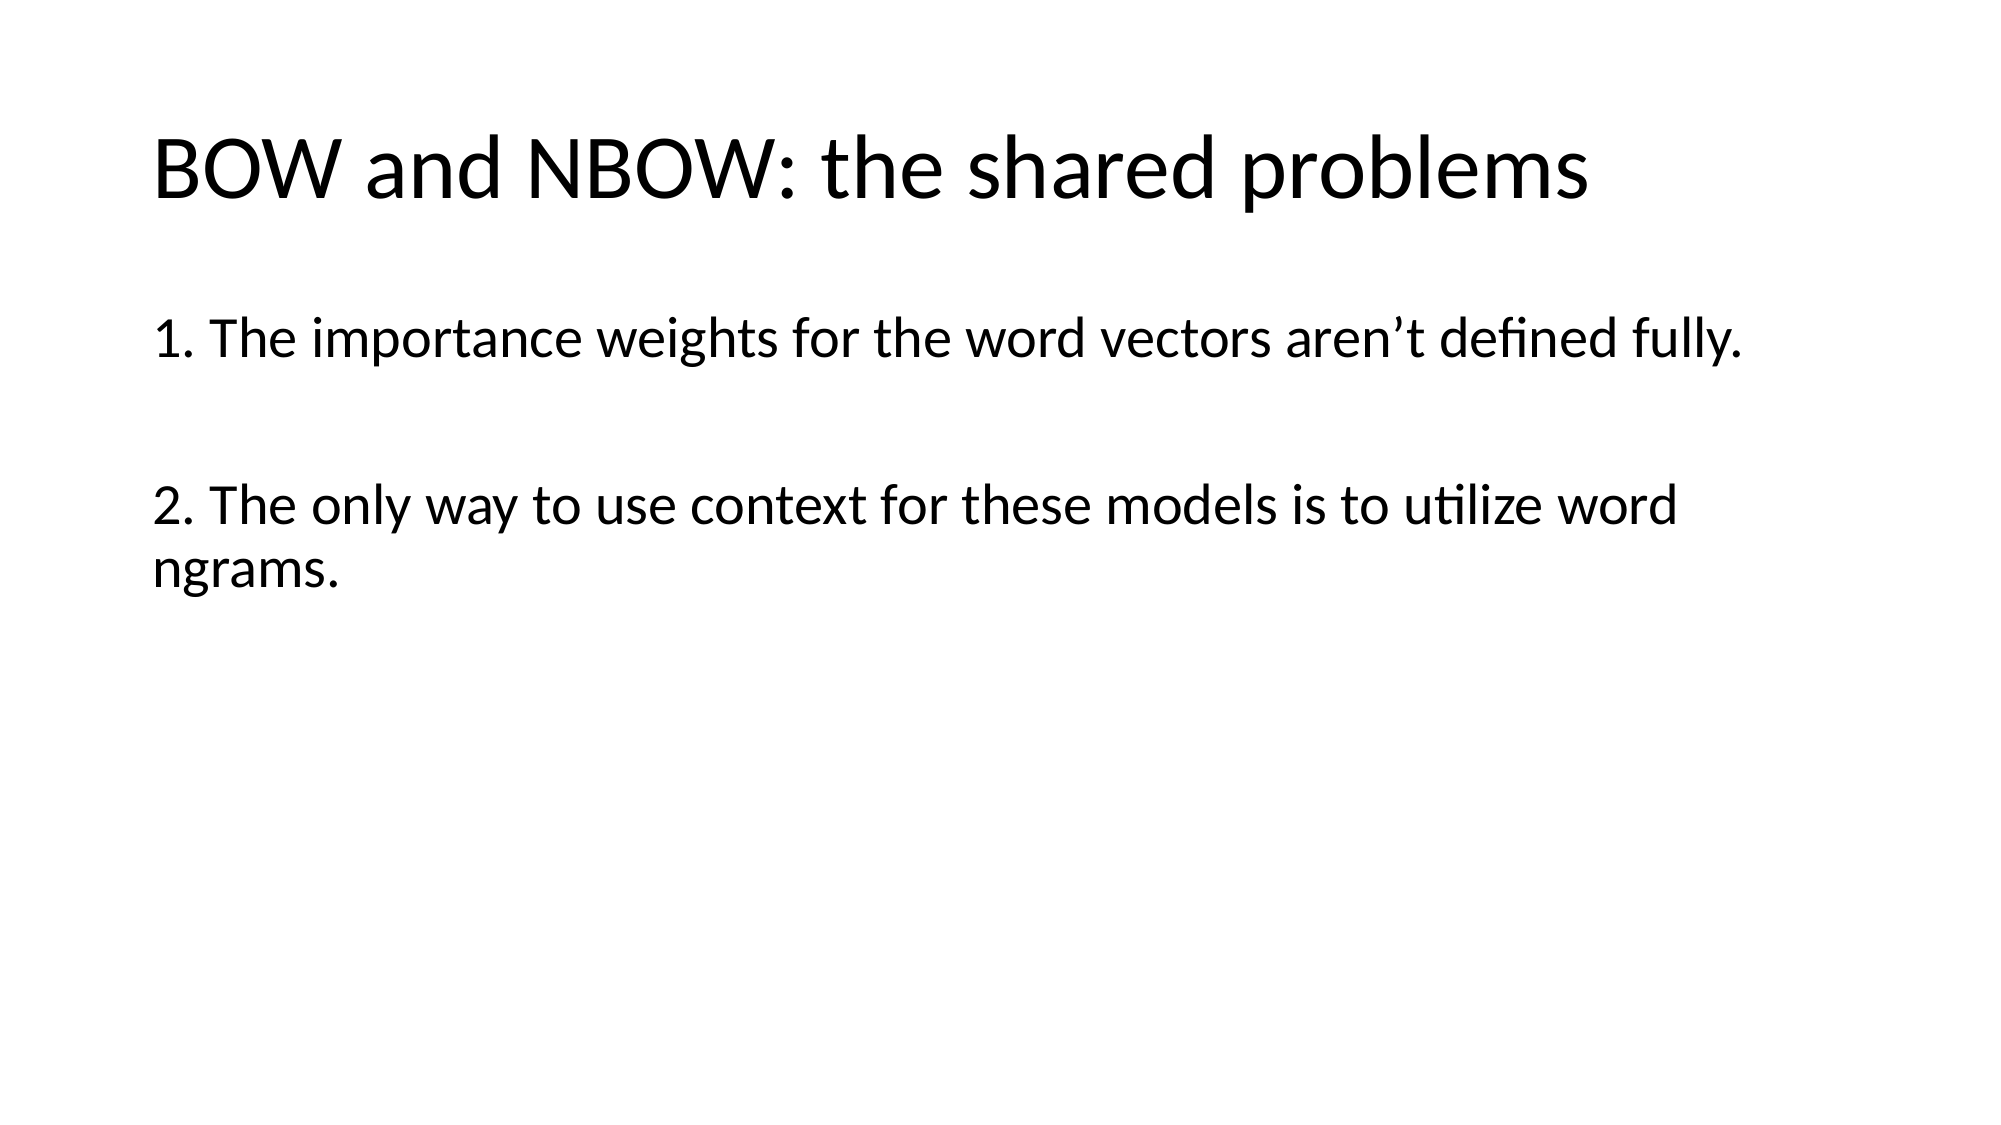

# BOW and NBOW: the shared problems
1. The importance weights for the word vectors aren’t defined fully.

2. The only way to use context for these models is to utilize word ngrams.